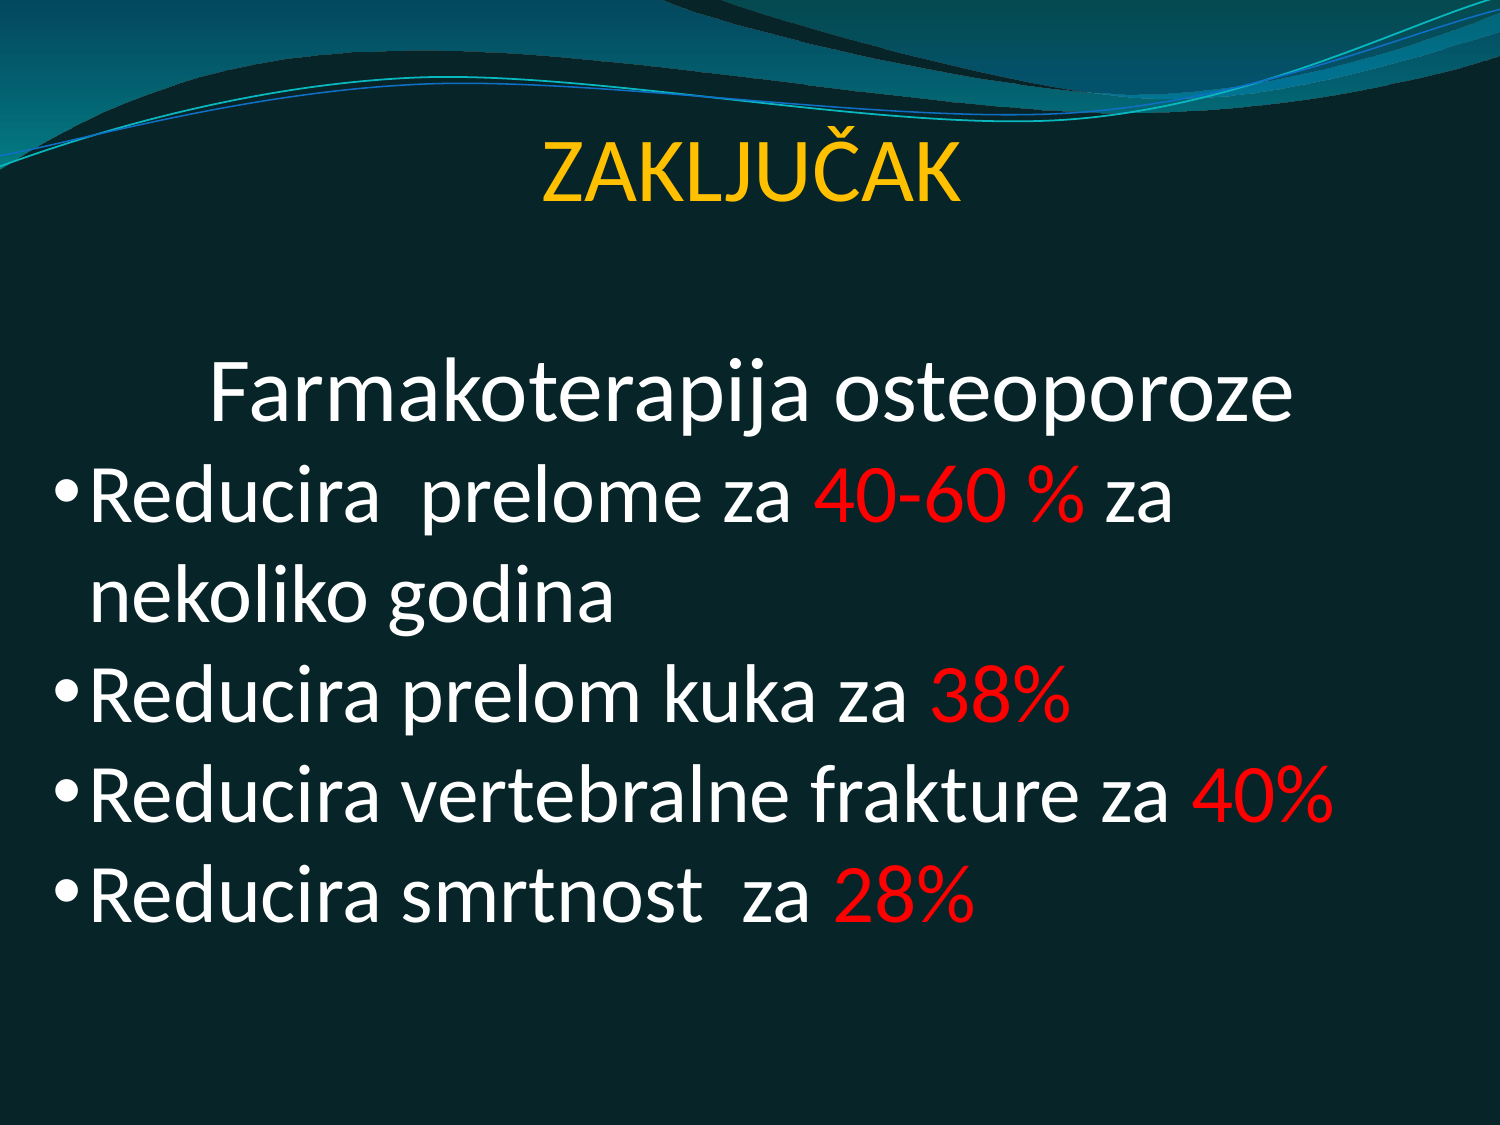

ZAKLJUČAK

Farmakoterapija osteoporoze
Reducira  prelome za 40-60 % za   nekoliko godina
Reducira prelom kuka za 38%
Reducira vertebralne frakture za 40%
Reducira smrtnost  za 28%